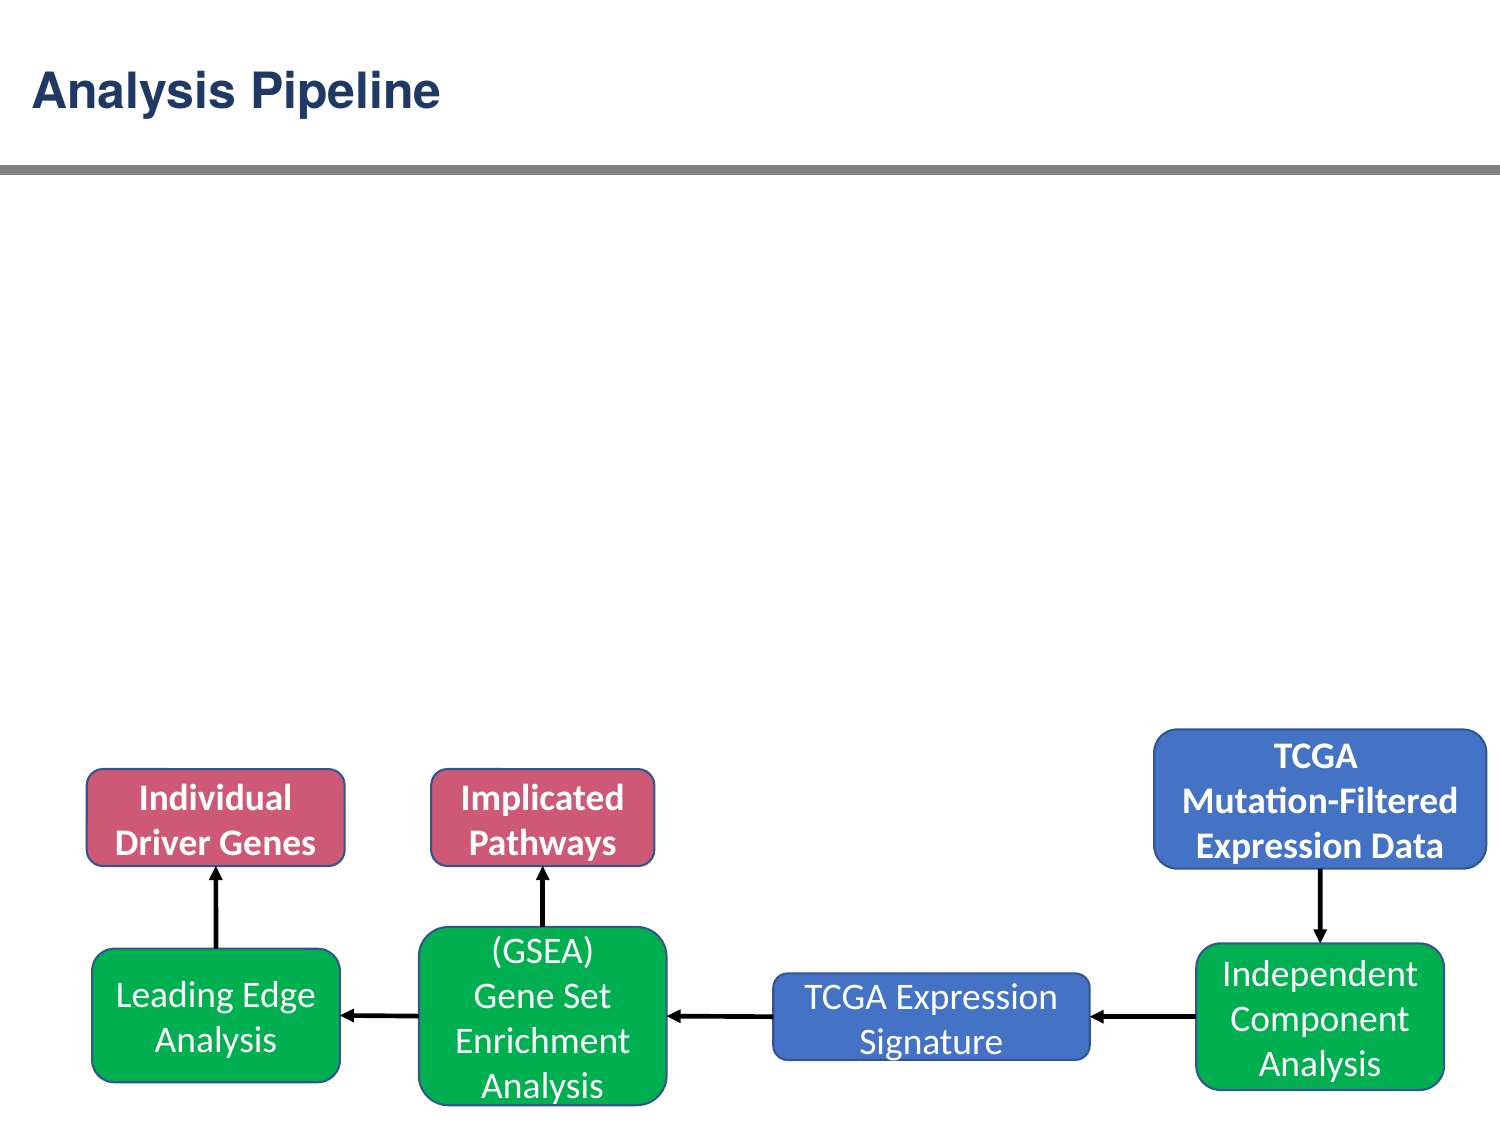

# Analysis Pipeline
TCGA
Mutation-Filtered
Expression Data
Individual
Driver Genes
Implicated Pathways
(GSEA)
Gene Set Enrichment Analysis
Independent Component Analysis
Leading Edge Analysis
TCGA Expression
Signature